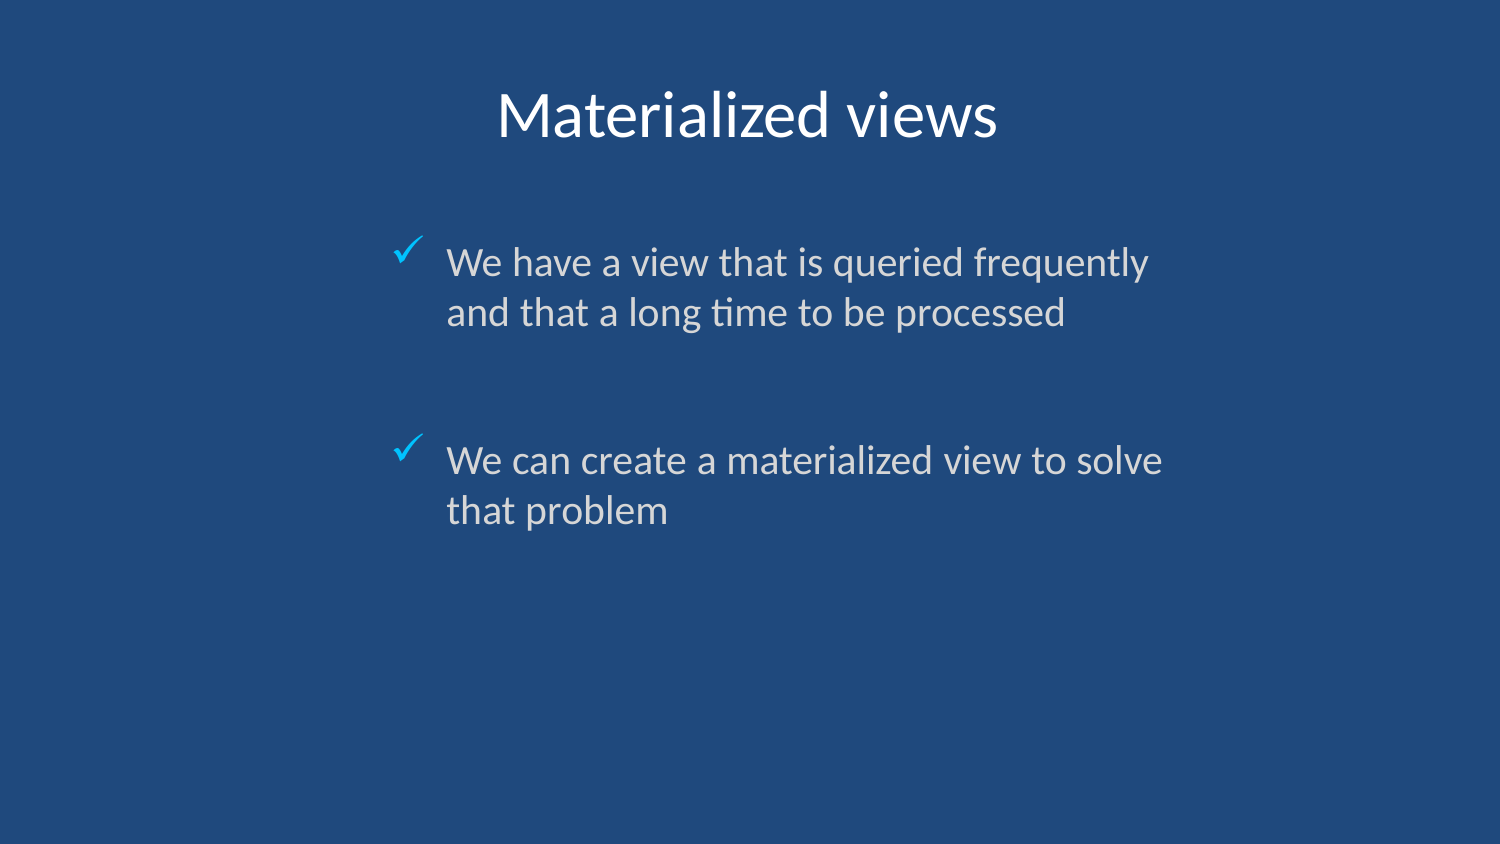

# Materialized views
We have a view that is queried frequently
and that a long time to be processed

We can create a materialized view to solve
that problem